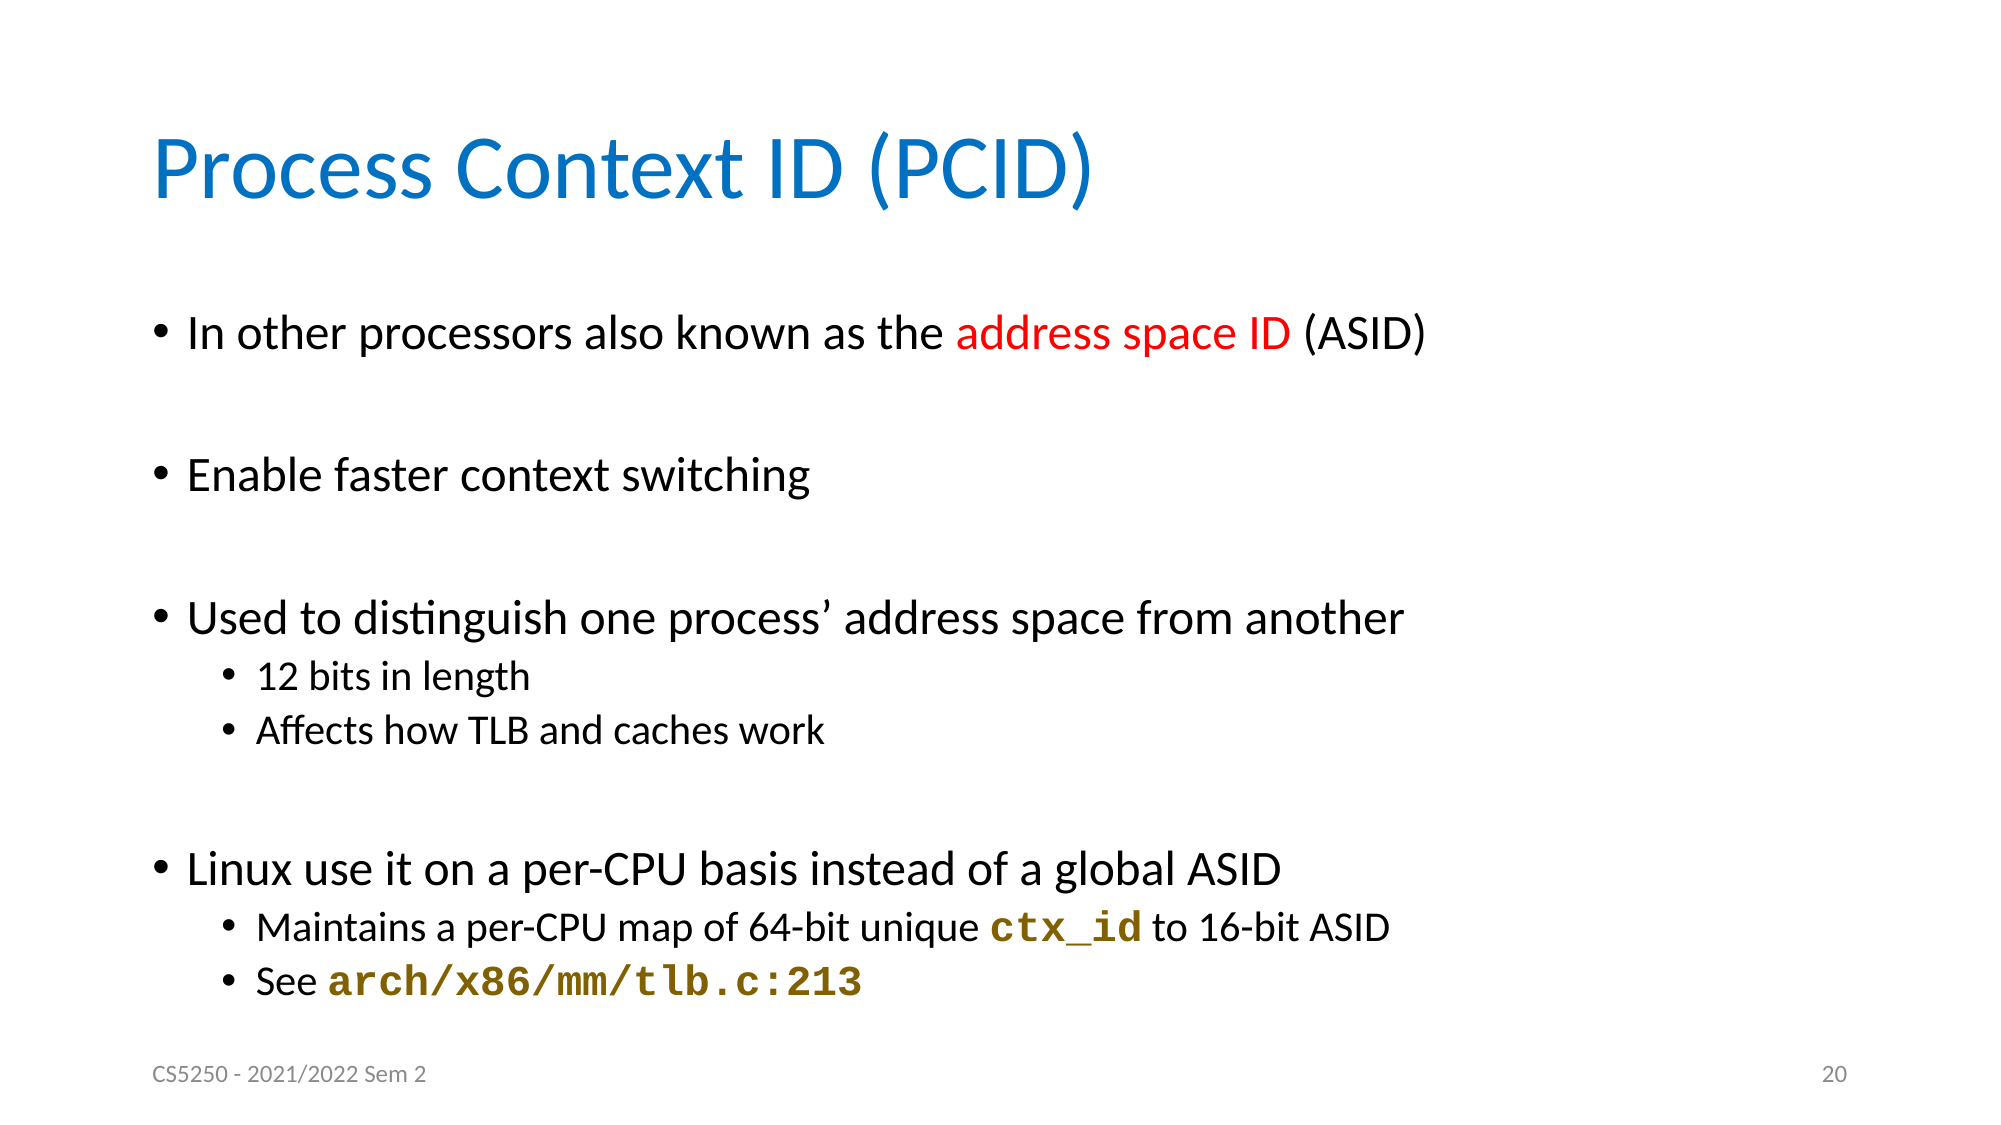

# Process Context ID (PCID)
In other processors also known as the address space ID (ASID)

Enable faster context switching

Used to distinguish one process’ address space from another
12 bits in length
Affects how TLB and caches work

Linux use it on a per-CPU basis instead of a global ASID
Maintains a per-CPU map of 64-bit unique ctx_id to 16-bit ASID
See arch/x86/mm/tlb.c:213

CS5250 - 2021/2022 Sem 2
20